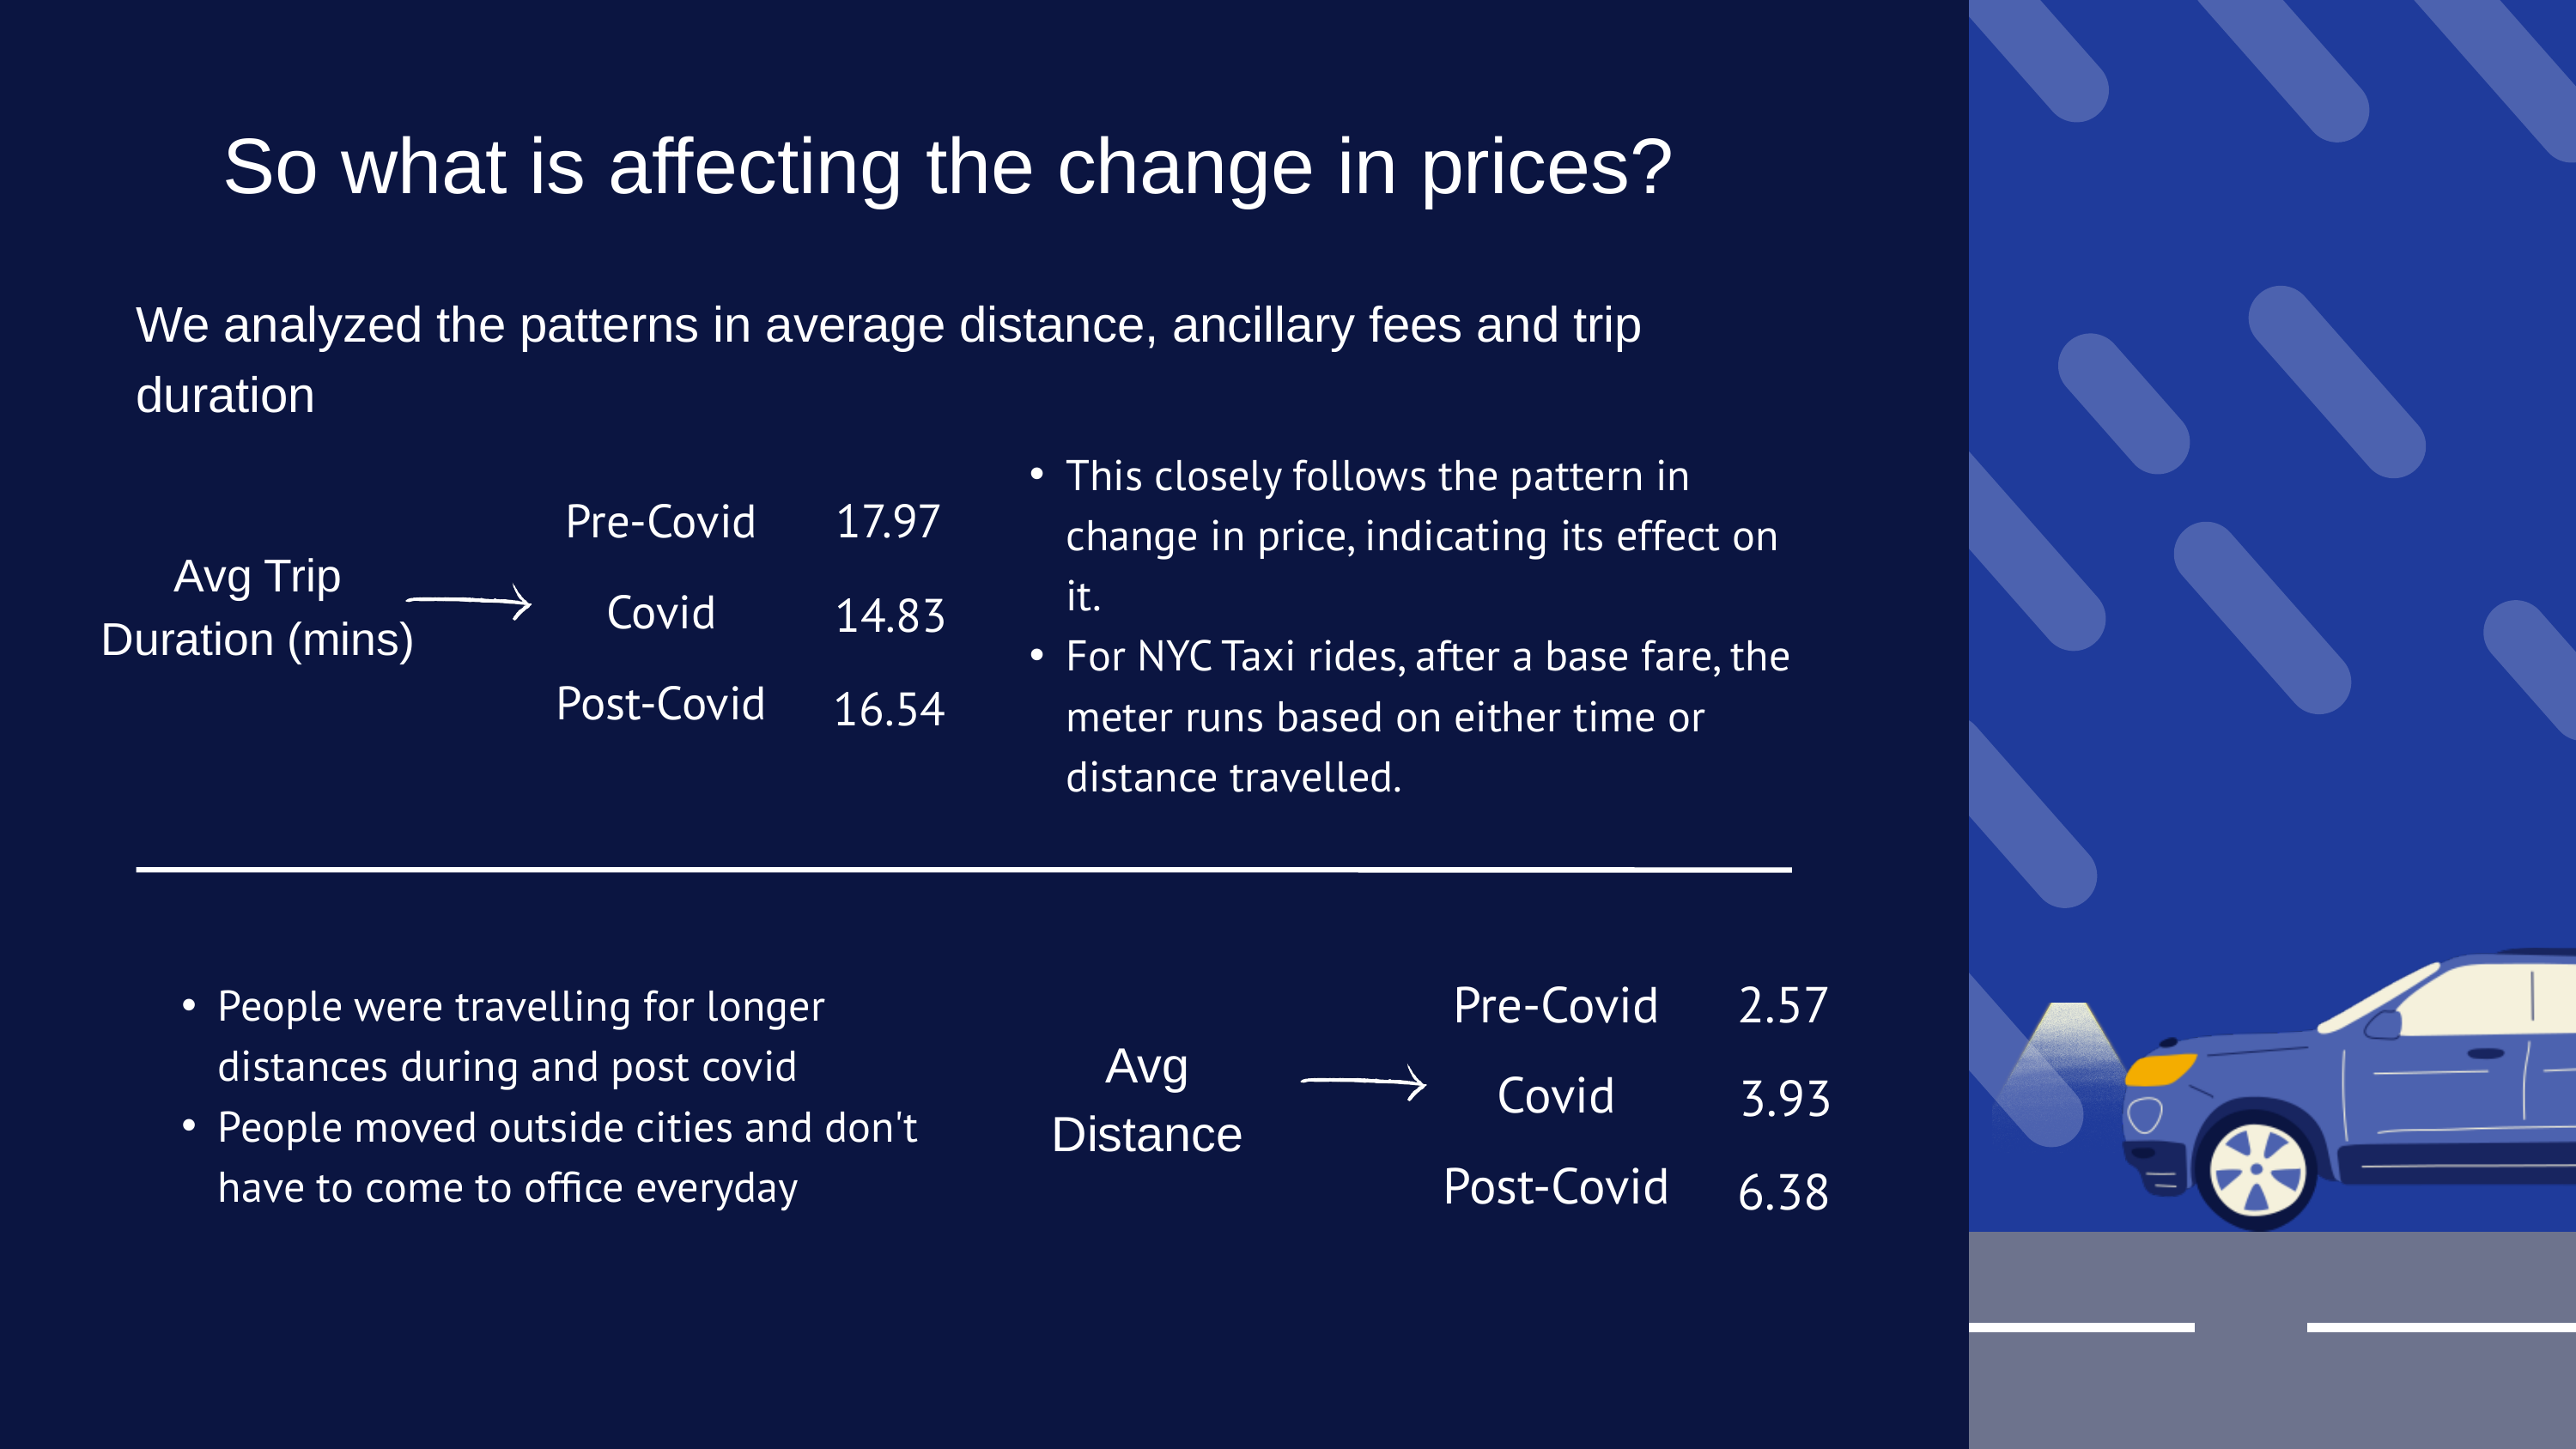

So what is affecting the change in prices?
We analyzed the patterns in average distance, ancillary fees and trip duration
This closely follows the pattern in change in price, indicating its effect on it.
For NYC Taxi rides, after a base fare, the meter runs based on either time or distance travelled.

Pre-Covid
17.97
Avg Trip Duration (mins)
Covid
14.83

Post-Covid
16.54

Pre-Covid
2.57
Avg Distance
Covid
3.93

Post-Covid
6.38
People were travelling for longer distances during and post covid
People moved outside cities and don't have to come to office everyday